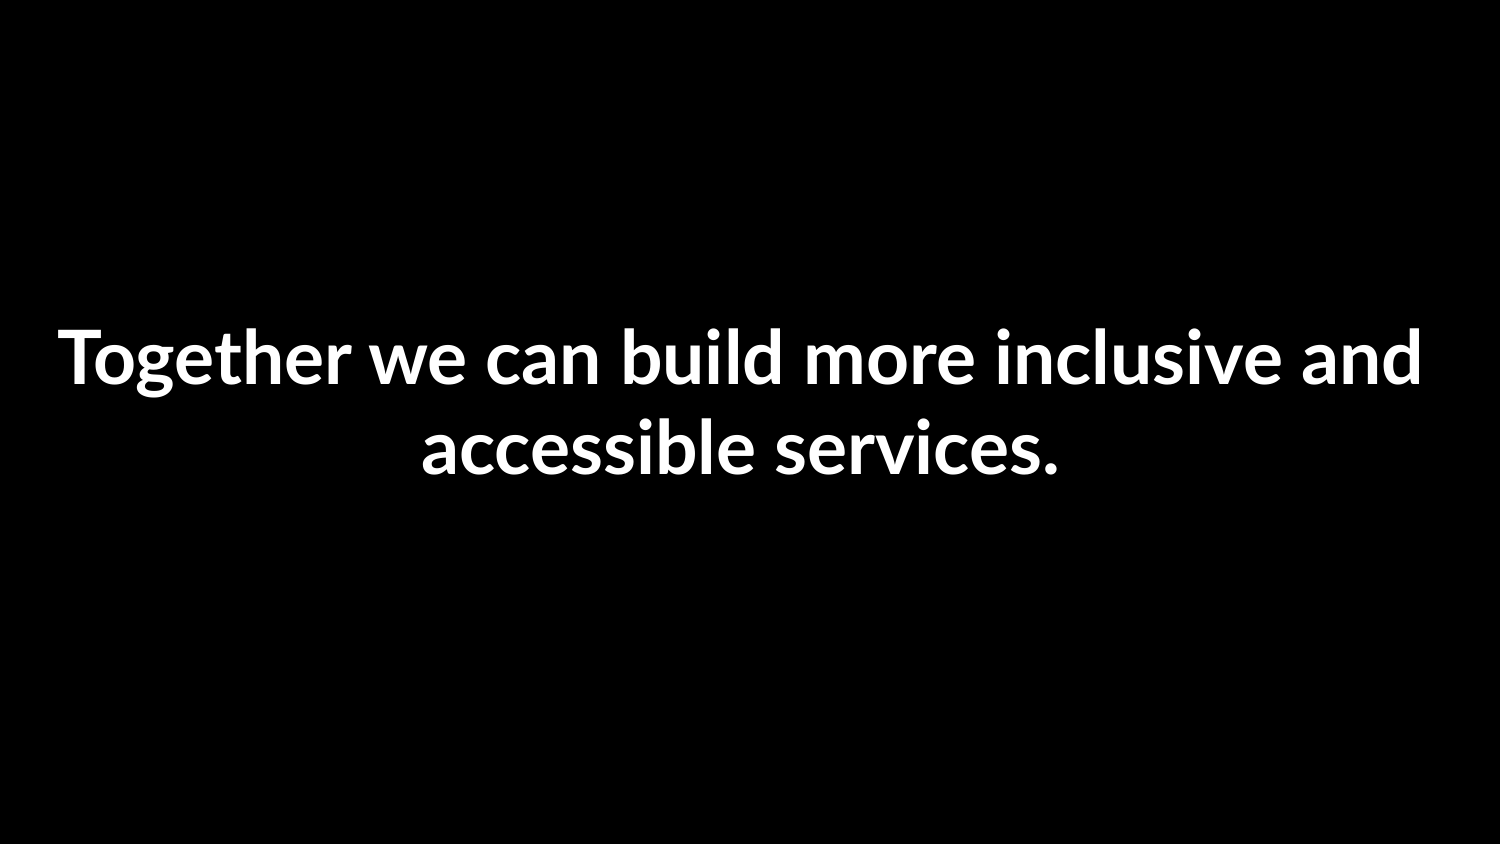

# Together we can build more inclusive and  accessible services.